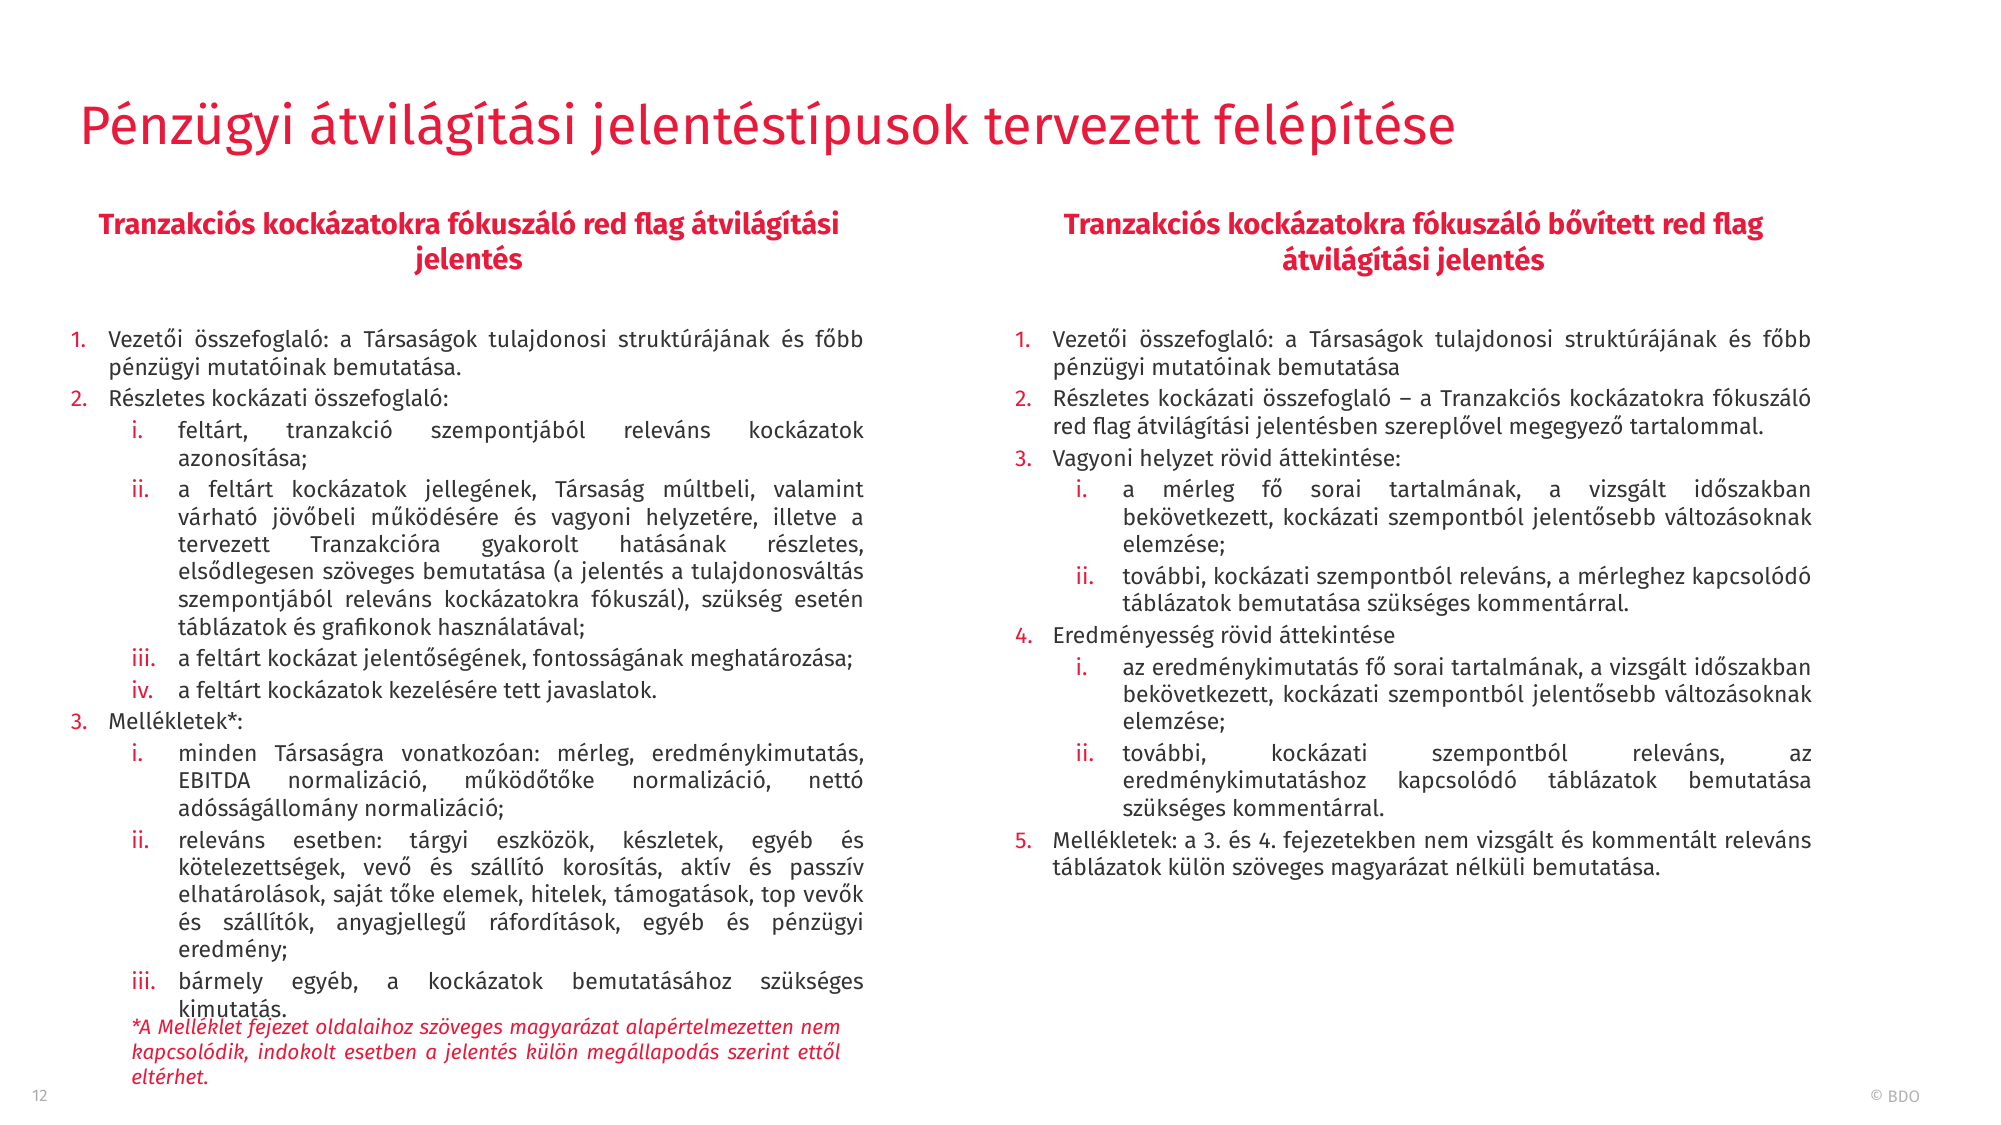

# Pénzügyi átvilágítási jelentéstípusok tervezett felépítése
Tranzakciós kockázatokra fókuszáló red flag átvilágítási jelentés
Tranzakciós kockázatokra fókuszáló bővített red flag átvilágítási jelentés
Vezetői összefoglaló: a Társaságok tulajdonosi struktúrájának és főbb pénzügyi mutatóinak bemutatása
Részletes kockázati összefoglaló – a Tranzakciós kockázatokra fókuszáló red flag átvilágítási jelentésben szereplővel megegyező tartalommal.
Vagyoni helyzet rövid áttekintése:
a mérleg fő sorai tartalmának, a vizsgált időszakban bekövetkezett, kockázati szempontból jelentősebb változásoknak elemzése;
további, kockázati szempontból releváns, a mérleghez kapcsolódó táblázatok bemutatása szükséges kommentárral.
Eredményesség rövid áttekintése
az eredménykimutatás fő sorai tartalmának, a vizsgált időszakban bekövetkezett, kockázati szempontból jelentősebb változásoknak elemzése;
további, kockázati szempontból releváns, az eredménykimutatáshoz kapcsolódó táblázatok bemutatása szükséges kommentárral.
Mellékletek: a 3. és 4. fejezetekben nem vizsgált és kommentált releváns táblázatok külön szöveges magyarázat nélküli bemutatása.
Vezetői összefoglaló: a Társaságok tulajdonosi struktúrájának és főbb pénzügyi mutatóinak bemutatása.
Részletes kockázati összefoglaló:
feltárt, tranzakció szempontjából releváns kockázatok azonosítása;
a feltárt kockázatok jellegének, Társaság múltbeli, valamint várható jövőbeli működésére és vagyoni helyzetére, illetve a tervezett Tranzakcióra gyakorolt hatásának részletes, elsődlegesen szöveges bemutatása (a jelentés a tulajdonosváltás szempontjából releváns kockázatokra fókuszál), szükség esetén táblázatok és grafikonok használatával;
a feltárt kockázat jelentőségének, fontosságának meghatározása;
a feltárt kockázatok kezelésére tett javaslatok.
Mellékletek*:
minden Társaságra vonatkozóan: mérleg, eredménykimutatás, EBITDA normalizáció, működőtőke normalizáció, nettó adósságállomány normalizáció;
releváns esetben: tárgyi eszközök, készletek, egyéb és kötelezettségek, vevő és szállító korosítás, aktív és passzív elhatárolások, saját tőke elemek, hitelek, támogatások, top vevők és szállítók, anyagjellegű ráfordítások, egyéb és pénzügyi eredmény;
bármely egyéb, a kockázatok bemutatásához szükséges kimutatás.
*A Melléklet fejezet oldalaihoz szöveges magyarázat alapértelmezetten nem kapcsolódik, indokolt esetben a jelentés külön megállapodás szerint ettől eltérhet.
12